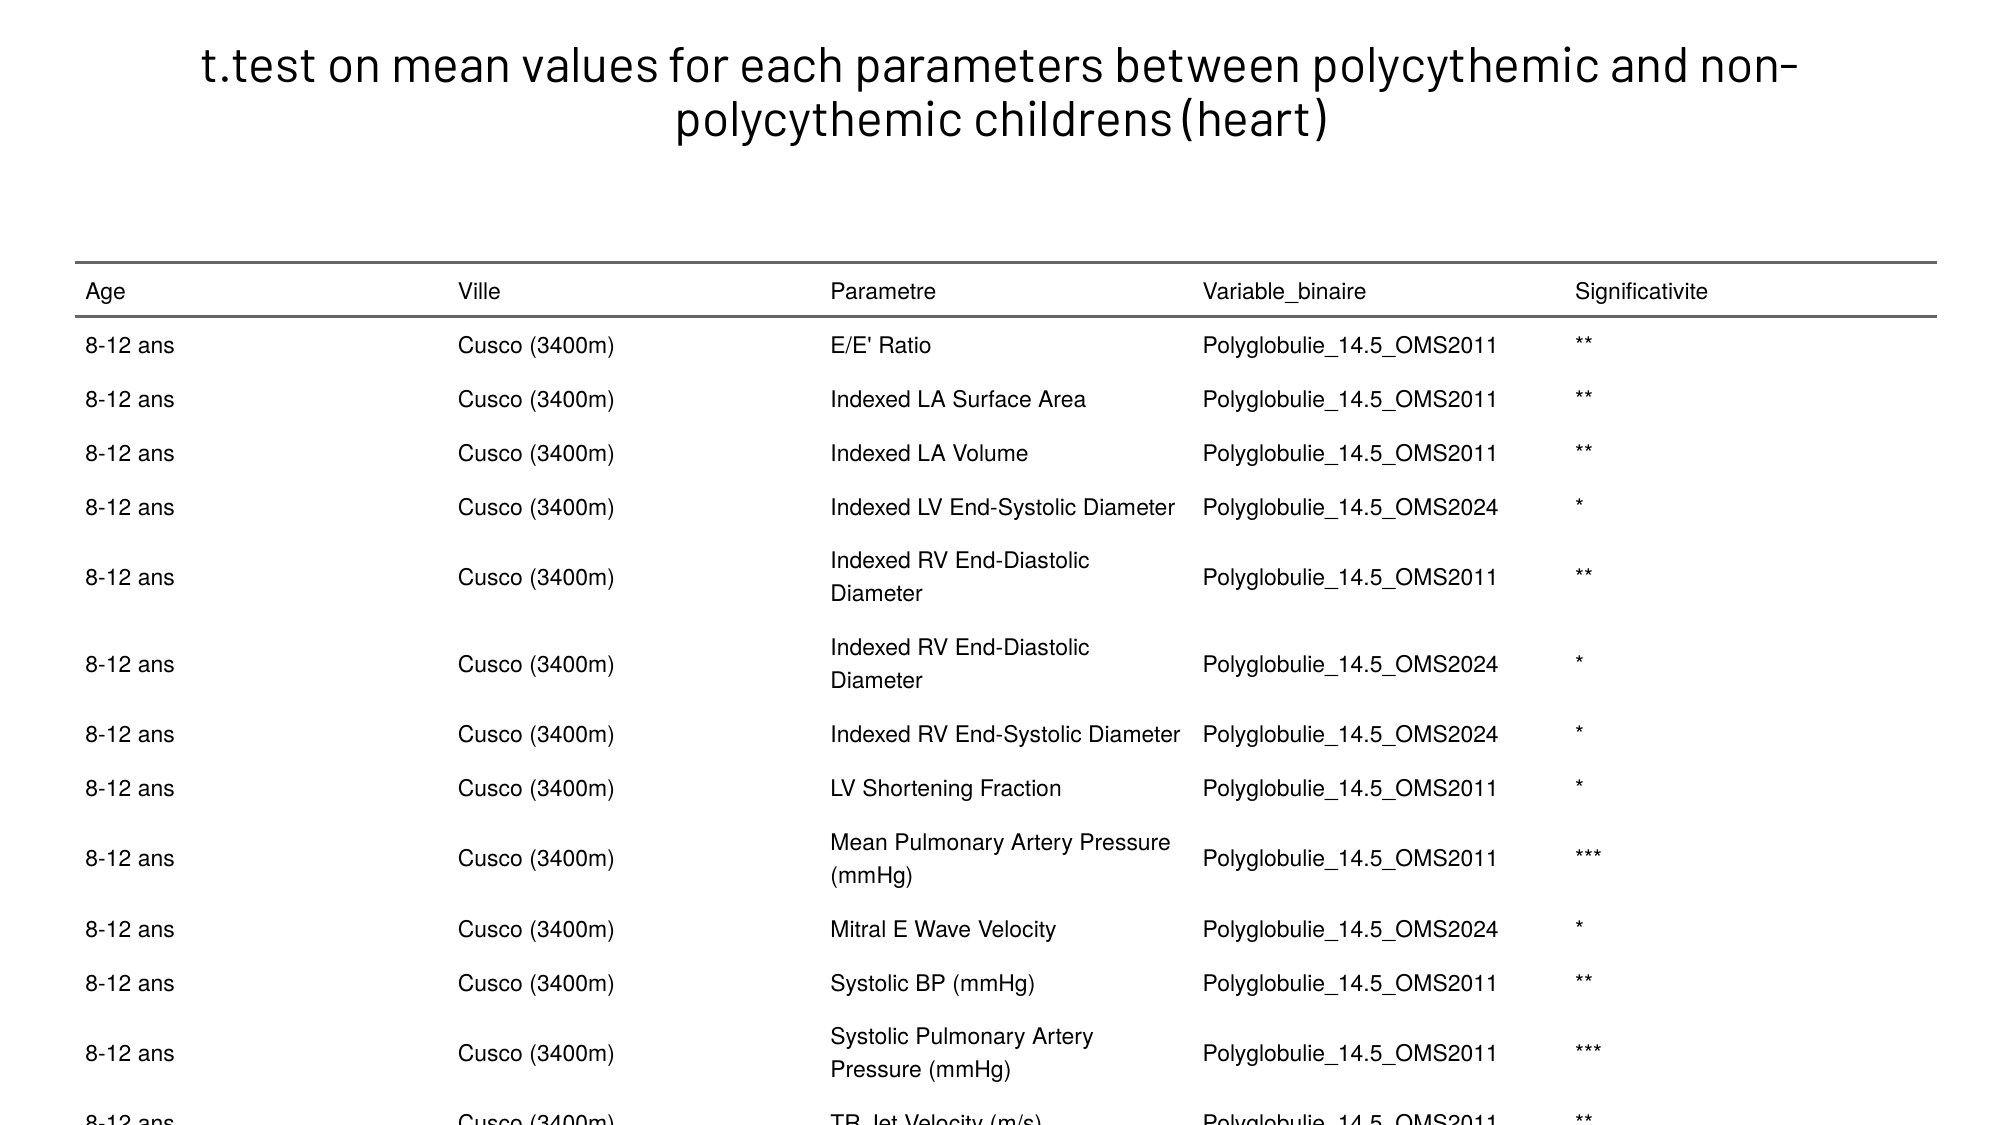

t.test on mean values for each parameters between polycythemic and non-polycythemic childrens (heart)
| Age | Ville | Parametre | Variable\_binaire | Significativite |
| --- | --- | --- | --- | --- |
| 8-12 ans | Cusco (3400m) | E/E' Ratio | Polyglobulie\_14.5\_OMS2011 | \*\* |
| 8-12 ans | Cusco (3400m) | Indexed LA Surface Area | Polyglobulie\_14.5\_OMS2011 | \*\* |
| 8-12 ans | Cusco (3400m) | Indexed LA Volume | Polyglobulie\_14.5\_OMS2011 | \*\* |
| 8-12 ans | Cusco (3400m) | Indexed LV End-Systolic Diameter | Polyglobulie\_14.5\_OMS2024 | \* |
| 8-12 ans | Cusco (3400m) | Indexed RV End-Diastolic Diameter | Polyglobulie\_14.5\_OMS2011 | \*\* |
| 8-12 ans | Cusco (3400m) | Indexed RV End-Diastolic Diameter | Polyglobulie\_14.5\_OMS2024 | \* |
| 8-12 ans | Cusco (3400m) | Indexed RV End-Systolic Diameter | Polyglobulie\_14.5\_OMS2024 | \* |
| 8-12 ans | Cusco (3400m) | LV Shortening Fraction | Polyglobulie\_14.5\_OMS2011 | \* |
| 8-12 ans | Cusco (3400m) | Mean Pulmonary Artery Pressure (mmHg) | Polyglobulie\_14.5\_OMS2011 | \*\*\* |
| 8-12 ans | Cusco (3400m) | Mitral E Wave Velocity | Polyglobulie\_14.5\_OMS2024 | \* |
| 8-12 ans | Cusco (3400m) | Systolic BP (mmHg) | Polyglobulie\_14.5\_OMS2011 | \*\* |
| 8-12 ans | Cusco (3400m) | Systolic Pulmonary Artery Pressure (mmHg) | Polyglobulie\_14.5\_OMS2011 | \*\*\* |
| 8-12 ans | Cusco (3400m) | TR Jet Velocity (m/s) | Polyglobulie\_14.5\_OMS2011 | \*\* |
| 8-12 ans | Cusco (3400m) | Tricuspid Deceleration Time (ms) | Polyglobulie\_14.5\_OMS2024 | \* |
| 8-12 ans | Cusco (3400m) | Tricuspid E Wave Velocity | Polyglobulie\_14.5\_OMS2011 | \* |
| 8-12 ans | Juliaca (3800m) | Cardiac Index (L/min/m²) | Polyglobulie\_14.5\_OMS2011 | \*\*\* |
| 8-12 ans | Juliaca (3800m) | Cardiac Index (L/min/m²) | Polyglobulie\_14.5\_OMS2024 | \*\*\* |
| 8-12 ans | Juliaca (3800m) | Cardiac Output (L/min) | Polyglobulie\_14.5\_OMS2011 | \* |
| 8-12 ans | Juliaca (3800m) | Cardiac Output (L/min) | Polyglobulie\_14.5\_OMS2024 | \* |
| 8-12 ans | Juliaca (3800m) | Heart Rate (bpm) | Polyglobulie\_14.5\_OMS2024 | \*\* |
| 8-12 ans | Juliaca (3800m) | Indexed LV End-Diastolic Diameter | Polyglobulie\_14.5\_OMS2011 | \*\*\* |
| 8-12 ans | Juliaca (3800m) | Indexed RV End-Systolic Diameter | Polyglobulie\_14.5\_OMS2011 | \*\*\* |
| 8-12 ans | Juliaca (3800m) | LV Global Longitudinal Strain | Polyglobulie\_14.5\_OMS2024 | \*\* |
| 8-12 ans | Juliaca (3800m) | LVEF (Auto) | Polyglobulie\_14.5\_OMS2024 | \* |
| 8-12 ans | Juliaca (3800m) | LVOT VTI | Polyglobulie\_14.5\_OMS2011 | \*\* |
| 8-12 ans | Juliaca (3800m) | Mean Pulmonary Artery Pressure (mmHg) | Polyglobulie\_14.5\_OMS2024 | \* |
| 8-12 ans | Juliaca (3800m) | Mitral A Wave Velocity | Polyglobulie\_14.5\_OMS2024 | \*\*\* |
| 8-12 ans | Juliaca (3800m) | Mitral E Wave Velocity | Polyglobulie\_14.5\_OMS2024 | \*\* |
| 8-12 ans | Juliaca (3800m) | Posterior Wall Thickness (mm) | Polyglobulie\_14.5\_OMS2011 | \* |
| 8-12 ans | Juliaca (3800m) | RA Volume (mL) | Polyglobulie\_14.5\_OMS2011 | \* |
| 8-12 ans | Juliaca (3800m) | RV End-Systolic Diameter (mm) | Polyglobulie\_14.5\_OMS2024 | \* |
| 8-12 ans | Juliaca (3800m) | Systolic BP (mmHg) | Polyglobulie\_14.5\_OMS2011 | \*\*\* |
| 8-12 ans | Juliaca (3800m) | Tricuspid A Wave Velocity | Polyglobulie\_14.5\_OMS2011 | \*\*\* |
| 8-12 ans | Juliaca (3800m) | Tricuspid Deceleration Time (ms) | Polyglobulie\_14.5\_OMS2011 | \*\*\* |
| 8-12 ans | Juliaca (3800m) | Tricuspid E Wave Velocity | Polyglobulie\_14.5\_OMS2011 | \*\*\* |
| 8-12 ans | Juliaca (3800m) | Tricuspid E/A Ratio | Polyglobulie\_14.5\_OMS2011 | \*\*\* |
| 8-12 ans | La Rinconada (5100m) | Body Surface Area (BSA) | Polyglobulie\_14.5\_OMS2011 | \*\* |
| 8-12 ans | La Rinconada (5100m) | Body Surface Area (BSA) | Polyglobulie\_14.5\_OMS2024 | \*\* |
| 8-12 ans | La Rinconada (5100m) | Cardiac Index (L/min/m²) | Polyglobulie\_14.5\_OMS2024 | \* |
| 8-12 ans | La Rinconada (5100m) | Cardiac Output (L/min) | Polyglobulie\_14.5\_OMS2011 | \*\* |
| 8-12 ans | La Rinconada (5100m) | Heart Rate (bpm) | Polyglobulie\_14.5\_OMS2024 | \*\* |
| 8-12 ans | La Rinconada (5100m) | Indexed LA Surface Area | Polyglobulie\_14.5\_OMS2011 | \* |
| 8-12 ans | La Rinconada (5100m) | Indexed LV End-Systolic Diameter | Polyglobulie\_14.5\_OMS2011 | \* |
| 8-12 ans | La Rinconada (5100m) | LA Diameter (mm) | Polyglobulie\_14.5\_OMS2011 | \* |
| 8-12 ans | La Rinconada (5100m) | LV End-Diastolic Diameter (mm) | Polyglobulie\_14.5\_OMS2011 | \*\*\* |
| 8-12 ans | La Rinconada (5100m) | LV End-Diastolic Diameter (mm) | Polyglobulie\_14.5\_OMS2024 | \*\*\* |
| 8-12 ans | La Rinconada (5100m) | LV End-Diastolic Volume (mL) | Polyglobulie\_14.5\_OMS2011 | \*\* |
| 8-12 ans | La Rinconada (5100m) | LV End-Diastolic Volume (mL) | Polyglobulie\_14.5\_OMS2024 | \*\* |
| 8-12 ans | La Rinconada (5100m) | LV End-Systolic Diameter (mm) | Polyglobulie\_14.5\_OMS2011 | \* |
| 8-12 ans | La Rinconada (5100m) | LV End-Systolic Diameter (mm) | Polyglobulie\_14.5\_OMS2024 | \*\*\* |
| 8-12 ans | La Rinconada (5100m) | LV Mass (g) | Polyglobulie\_14.5\_OMS2011 | \*\* |
| 8-12 ans | La Rinconada (5100m) | LV Mass (g) | Polyglobulie\_14.5\_OMS2024 | \* |
| 8-12 ans | La Rinconada (5100m) | LV Shortening Fraction | Polyglobulie\_14.5\_OMS2011 | \*\* |
| 8-12 ans | La Rinconada (5100m) | LV Shortening Fraction | Polyglobulie\_14.5\_OMS2024 | \* |
| 8-12 ans | La Rinconada (5100m) | Mean Arterial Pressure (mmHg) | Polyglobulie\_14.5\_OMS2011 | \* |
| 8-12 ans | La Rinconada (5100m) | Mean Pulmonary Artery Pressure (mmHg) | Polyglobulie\_14.5\_OMS2011 | \* |
| 8-12 ans | La Rinconada (5100m) | Mitral E Wave Velocity | Polyglobulie\_14.5\_OMS2024 | \*\* |
| 8-12 ans | La Rinconada (5100m) | RA Surface Area (cm²) | Polyglobulie\_14.5\_OMS2024 | \*\* |
| 8-12 ans | La Rinconada (5100m) | RA Volume (mL) | Polyglobulie\_14.5\_OMS2024 | \*\* |
| 8-12 ans | La Rinconada (5100m) | RV End-Diastolic Diameter (mm) | Polyglobulie\_14.5\_OMS2011 | \* |
| 8-12 ans | La Rinconada (5100m) | RV End-Diastolic Diameter (mm) | Polyglobulie\_14.5\_OMS2024 | \* |
| 8-12 ans | La Rinconada (5100m) | RV End-Systolic Diameter (mm) | Polyglobulie\_14.5\_OMS2011 | \* |
| 8-12 ans | La Rinconada (5100m) | RV End-Systolic Diameter (mm) | Polyglobulie\_14.5\_OMS2024 | \*\* |
| 8-12 ans | La Rinconada (5100m) | Stroke Volume (Shortening Fraction) | Polyglobulie\_14.5\_OMS2011 | \* |
| 8-12 ans | La Rinconada (5100m) | Stroke Volume (Teichholz) | Polyglobulie\_14.5\_OMS2011 | \*\* |
| 8-12 ans | La Rinconada (5100m) | Stroke Volume (Teichholz) | Polyglobulie\_14.5\_OMS2024 | \* |
| 8-12 ans | La Rinconada (5100m) | Systolic BP (mmHg) | Polyglobulie\_14.5\_OMS2011 | \* |
| 8-12 ans | Lima (150m) | Ao/LA Ratio | Polyglobulie\_14.5\_OMS2011 | \* |
| 8-12 ans | Lima (150m) | Ao/LA Ratio | Polyglobulie\_14.5\_OMS2024 | \* |
| 8-12 ans | Lima (150m) | Indexed RV End-Systolic Diameter | Polyglobulie\_14.5\_OMS2011 | \* |
| 8-12 ans | Lima (150m) | Indexed RV End-Systolic Diameter | Polyglobulie\_14.5\_OMS2024 | \* |
| 8-12 ans | Lima (150m) | LV End-Systolic Diameter (mm) | Polyglobulie\_14.5\_OMS2011 | \* |
| 8-12 ans | Lima (150m) | LV End-Systolic Diameter (mm) | Polyglobulie\_14.5\_OMS2024 | \* |